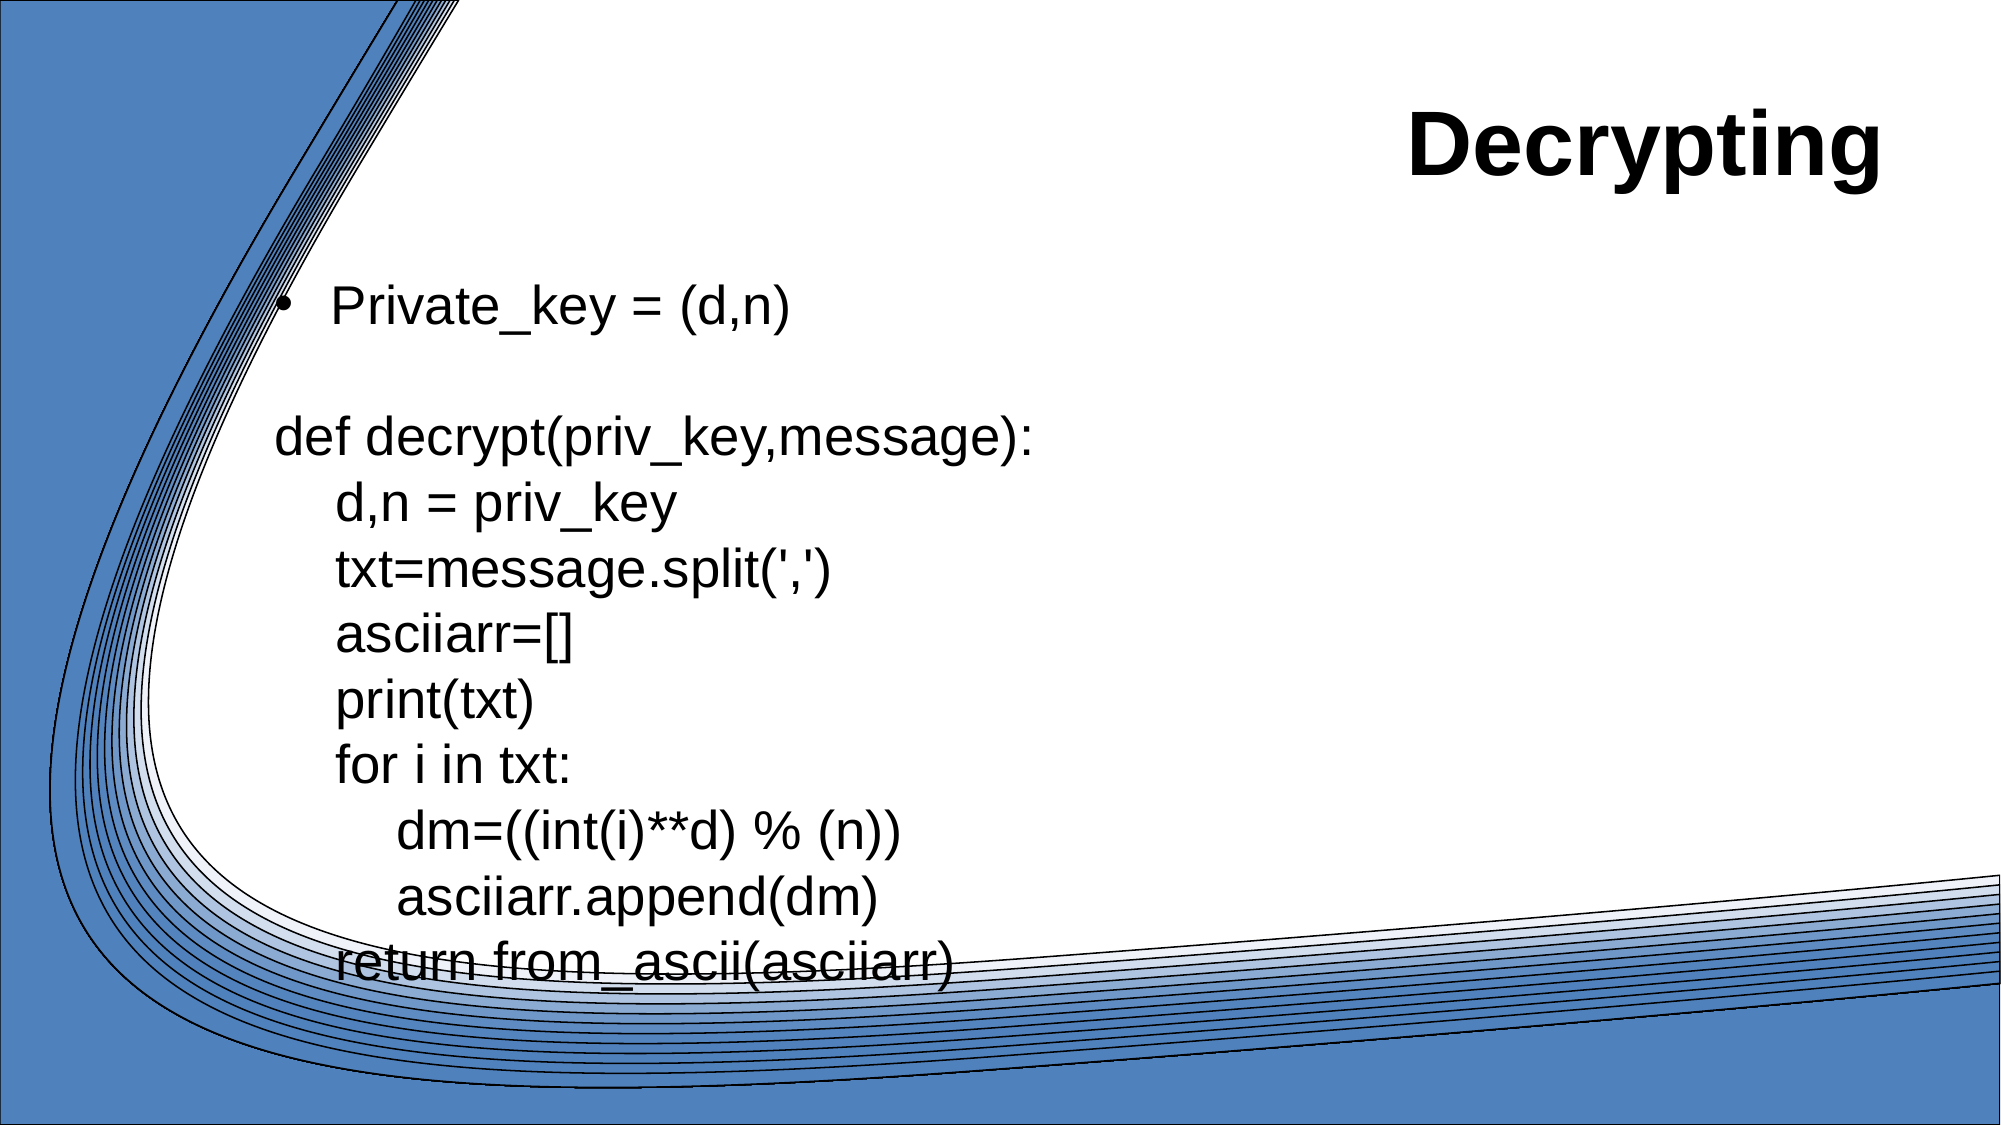

Decrypting
Private_key = (d,n)

def decrypt(priv_key,message):
    d,n = priv_key
    txt=message.split(',')
    asciiarr=[]
    print(txt)
    for i in txt:
        dm=((int(i)**d) % (n))
        asciiarr.append(dm)
    return from_ascii(asciiarr)